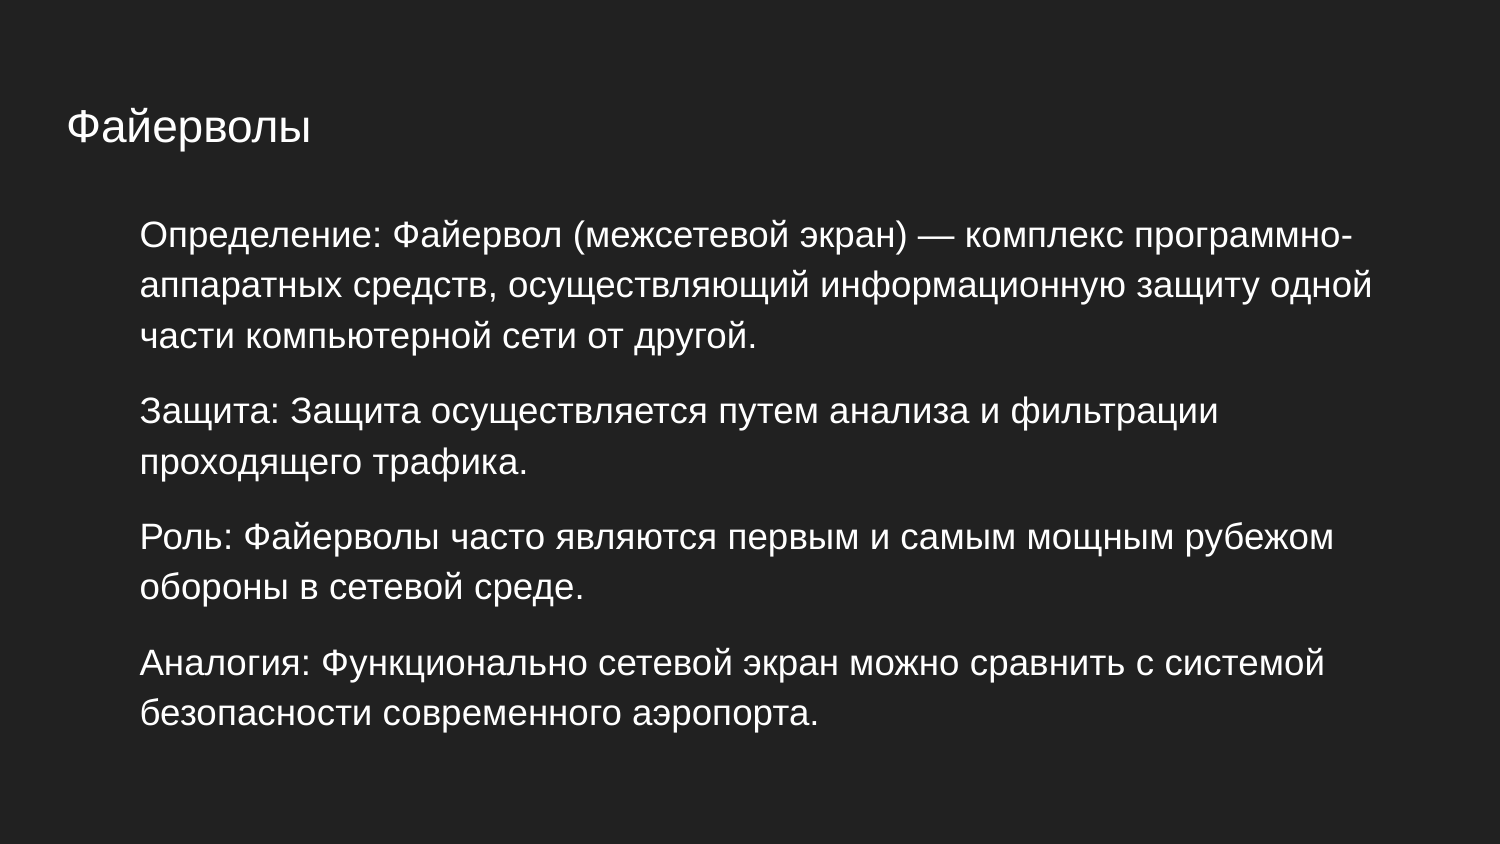

# Файерволы
Определение: Файервол (межсетевой экран) — комплекс программно-аппаратных средств, осуществляющий информационную защиту одной части компьютерной сети от другой.
Защита: Защита осуществляется путем анализа и фильтрации проходящего трафика.
Роль: Файерволы часто являются первым и самым мощным рубежом обороны в сетевой среде.
Аналогия: Функционально сетевой экран можно сравнить с системой безопасности современного аэропорта.